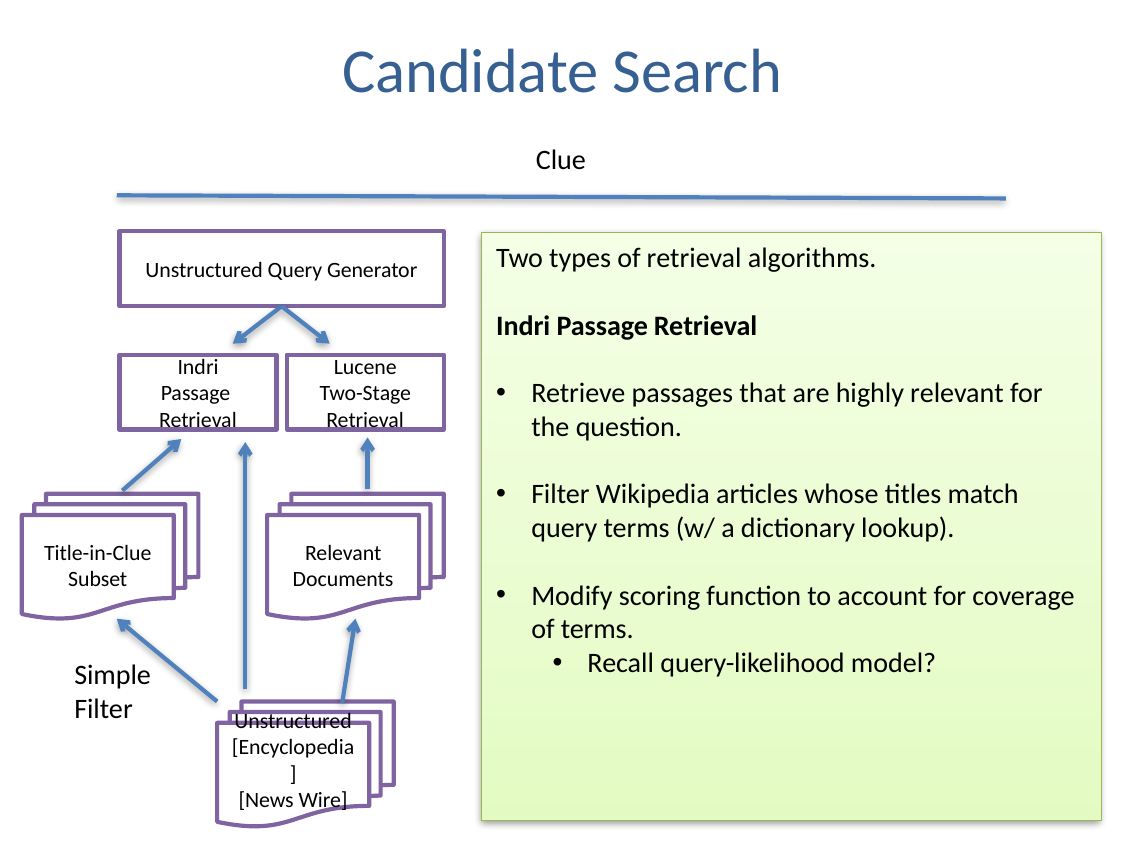

# Candidate Search
Clue
Unstructured Query Generator
Two types of retrieval algorithms.

Indri Passage Retrieval

Retrieve passages that are highly relevant for the question.

Filter Wikipedia articles whose titles match query terms (w/ a dictionary lookup).

Modify scoring function to account for coverage of terms.
Recall query-likelihood model?

Indri
Passage
Retrieval
Lucene
Two-Stage
Retrieval
Title-in-Clue
Subset
Relevant Documents
Simple Filter
Unstructured
[Encyclopedia]
[News Wire]